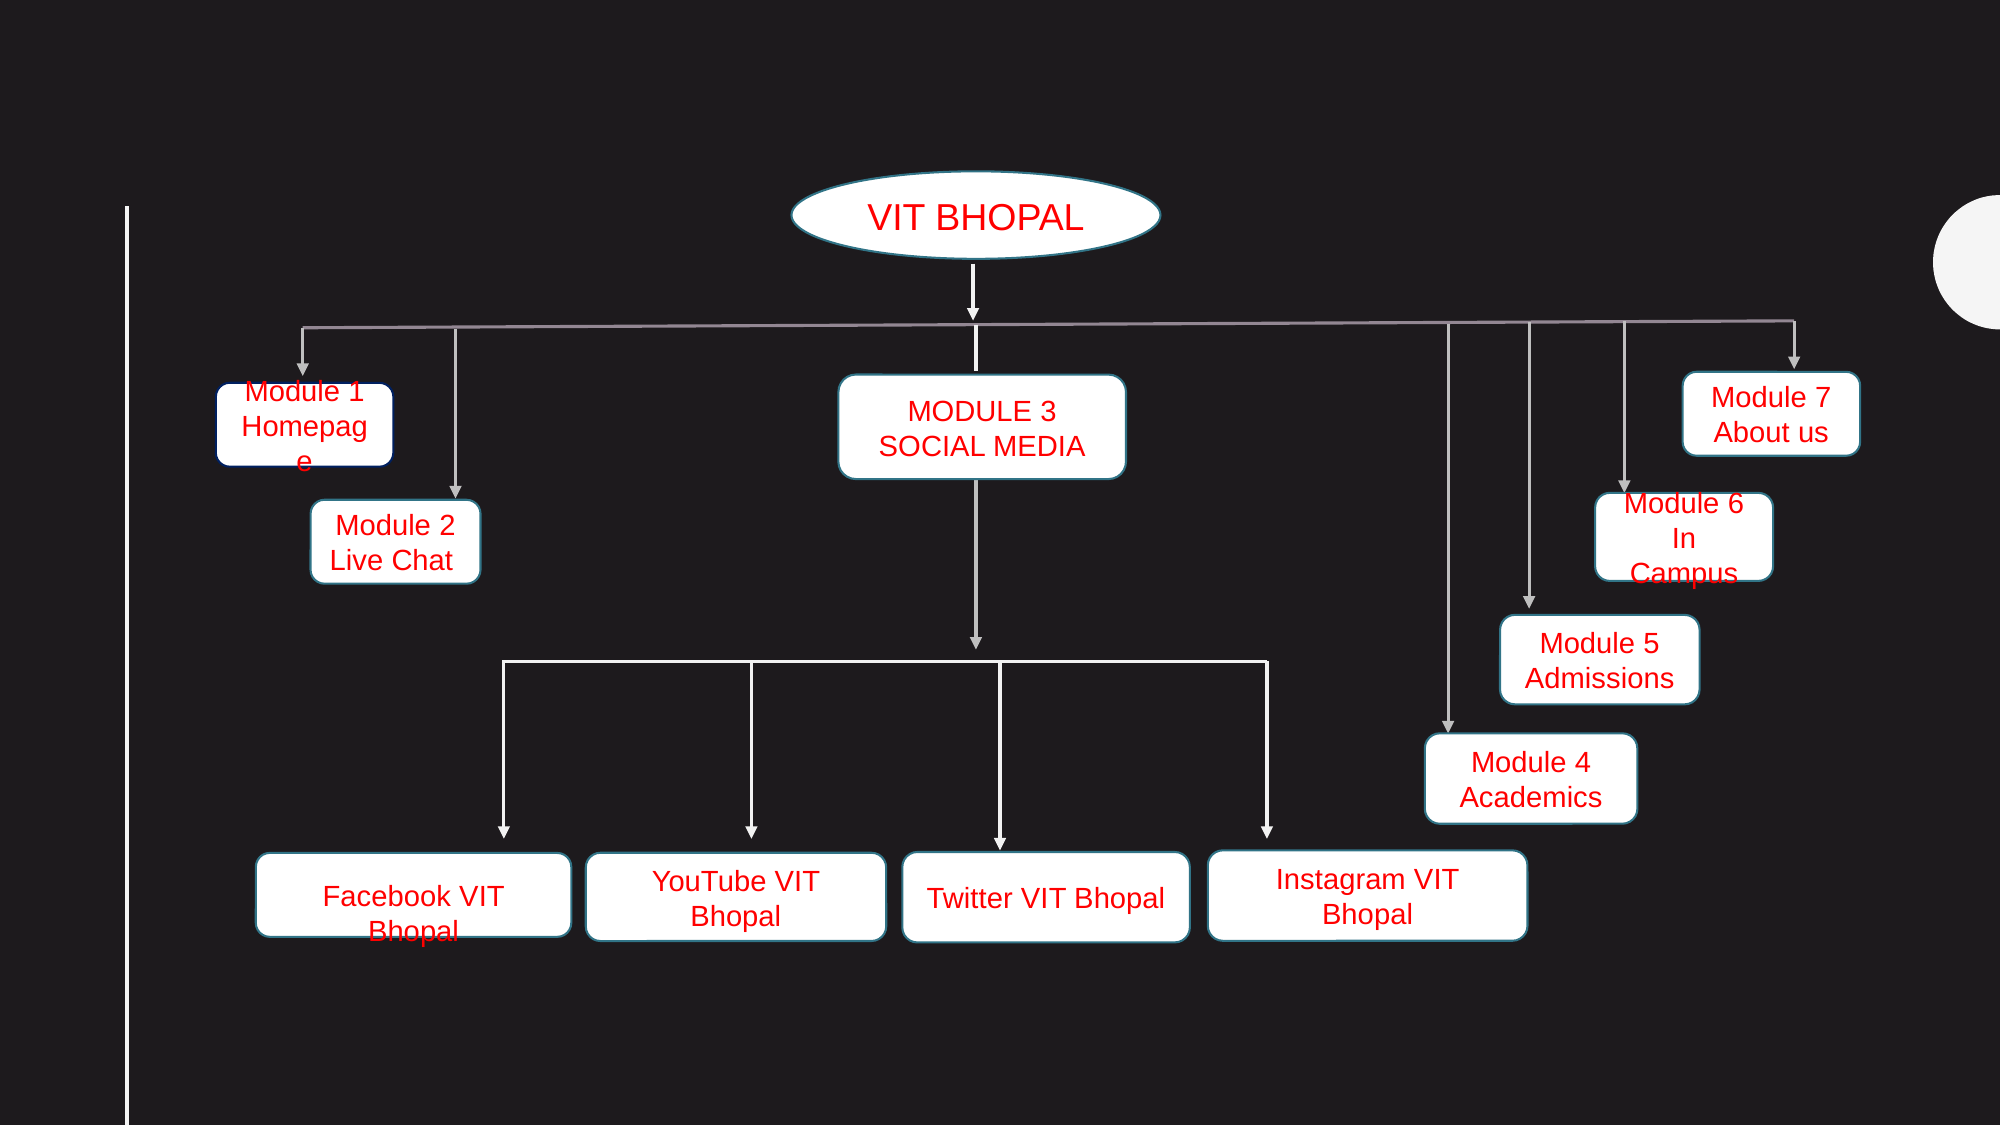

#

VIT BHOPAL
Module 7
About us
MODULE 3
SOCIAL MEDIA
Module 1
Homepage
Module 6
In Campus
Module 2
Live Chat
Module 5
Admissions
Module 4
Academics
Instagram VIT Bhopal
Twitter VIT Bhopal
YouTube VIT Bhopal

Facebook VIT Bhopal